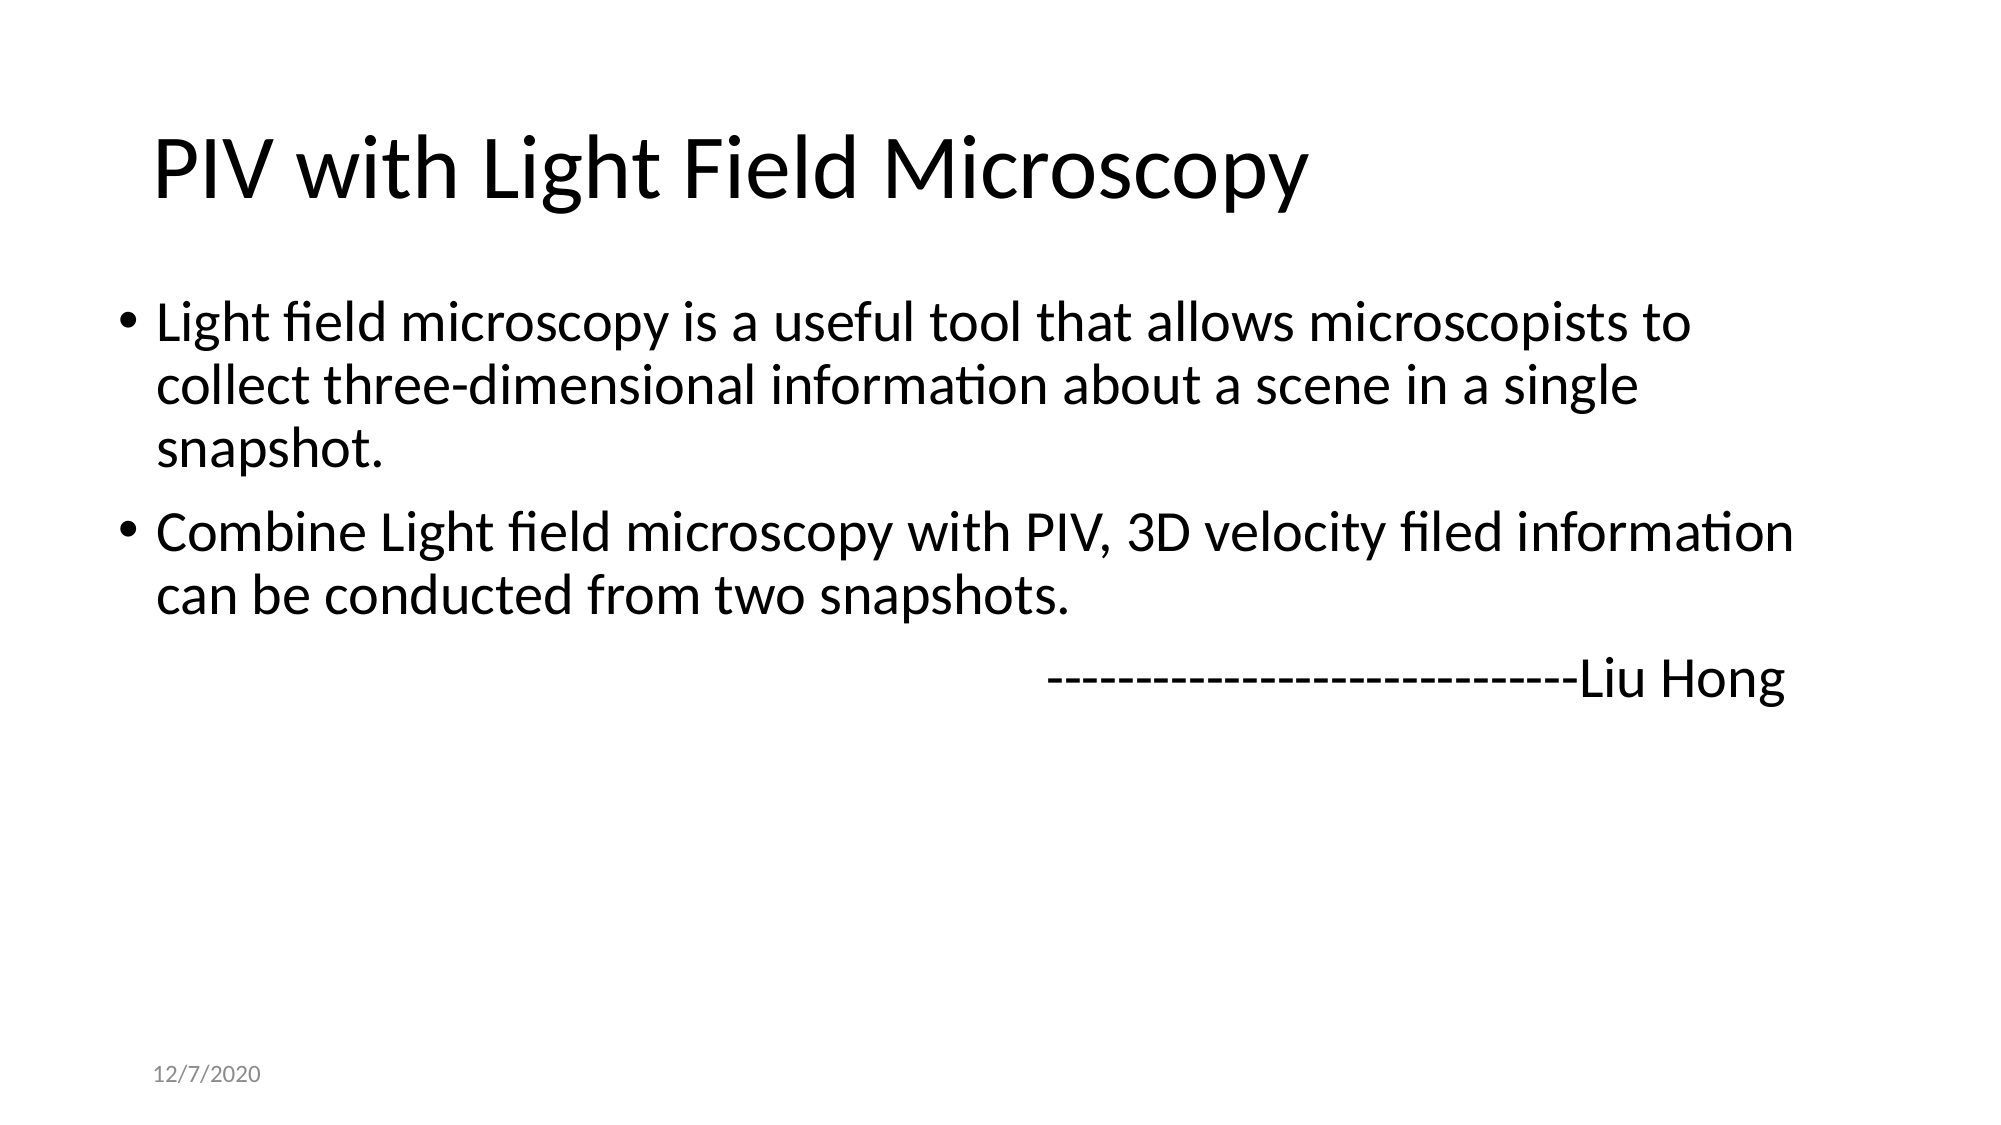

# PIV with Light Field Microscopy
Light field microscopy is a useful tool that allows microscopists to collect three-dimensional information about a scene in a single snapshot.
Combine Light field microscopy with PIV, 3D velocity filed information can be conducted from two snapshots.
                                                                      ------------------------------Liu Hong

12/7/2020